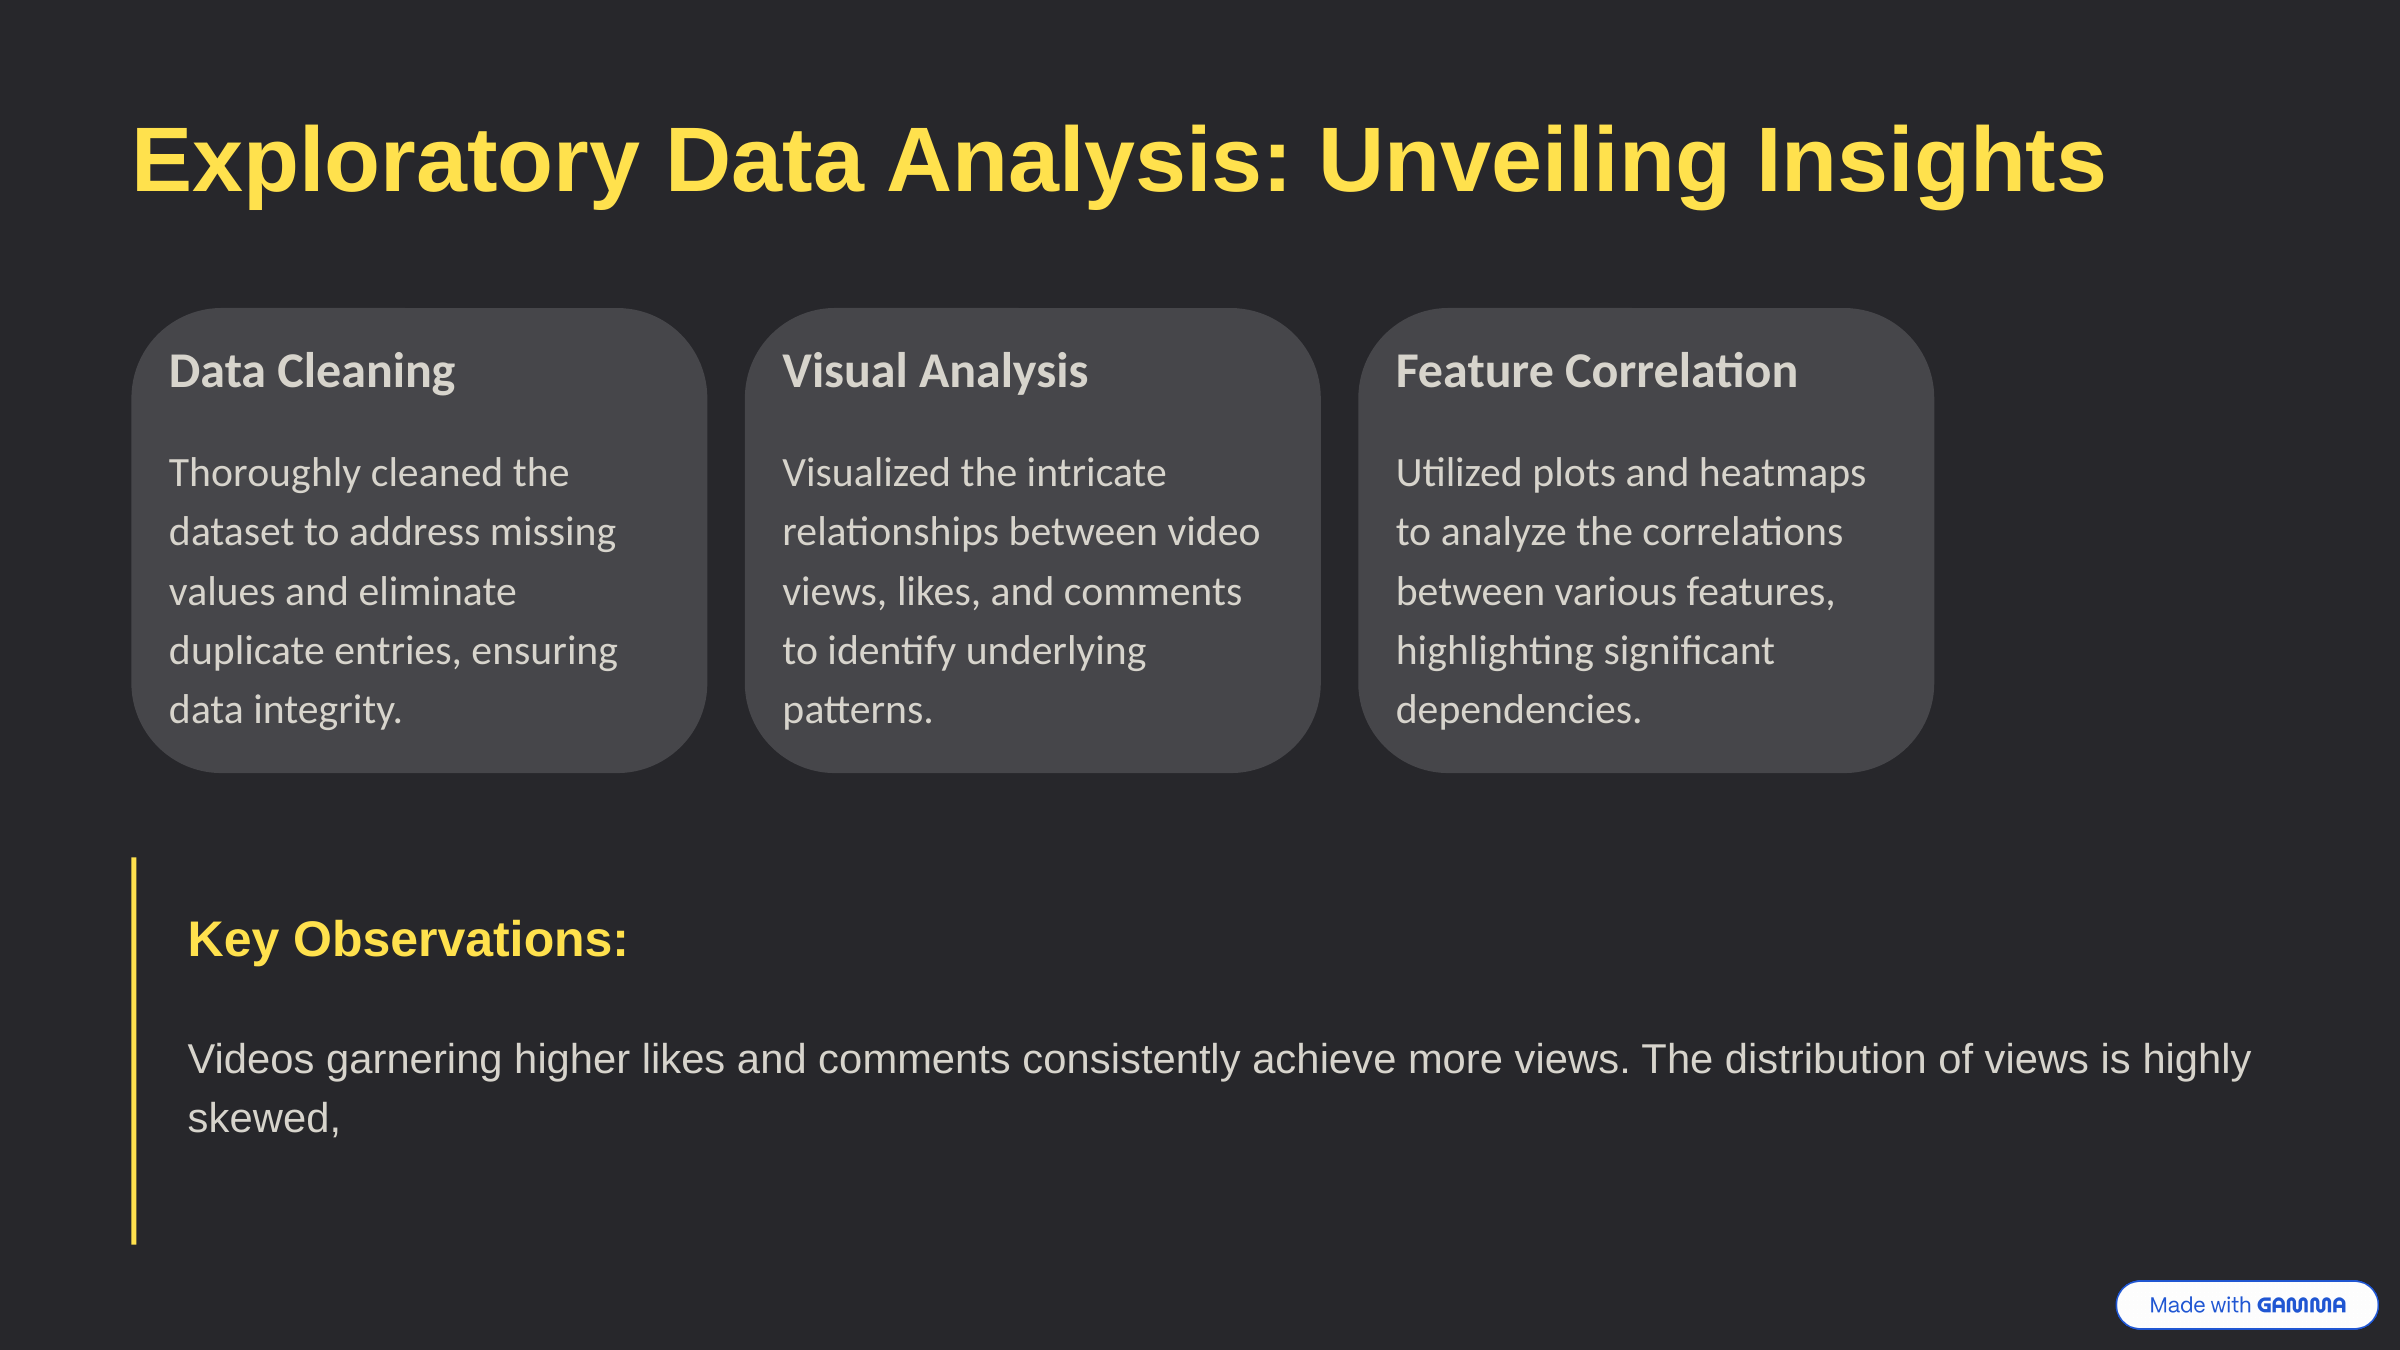

Exploratory Data Analysis: Unveiling Insights

Data Cleaning
Visual Analysis
Feature Correlation
Thoroughly cleaned the dataset to address missing values and eliminate duplicate entries, ensuring data integrity.
Visualized the intricate relationships between video views, likes, and comments to identify underlying patterns.
Utilized plots and heatmaps to analyze the correlations between various features, highlighting significant dependencies.

Key Observations:
Videos garnering higher likes and comments consistently achieve more views. The distribution of views is highly skewed,